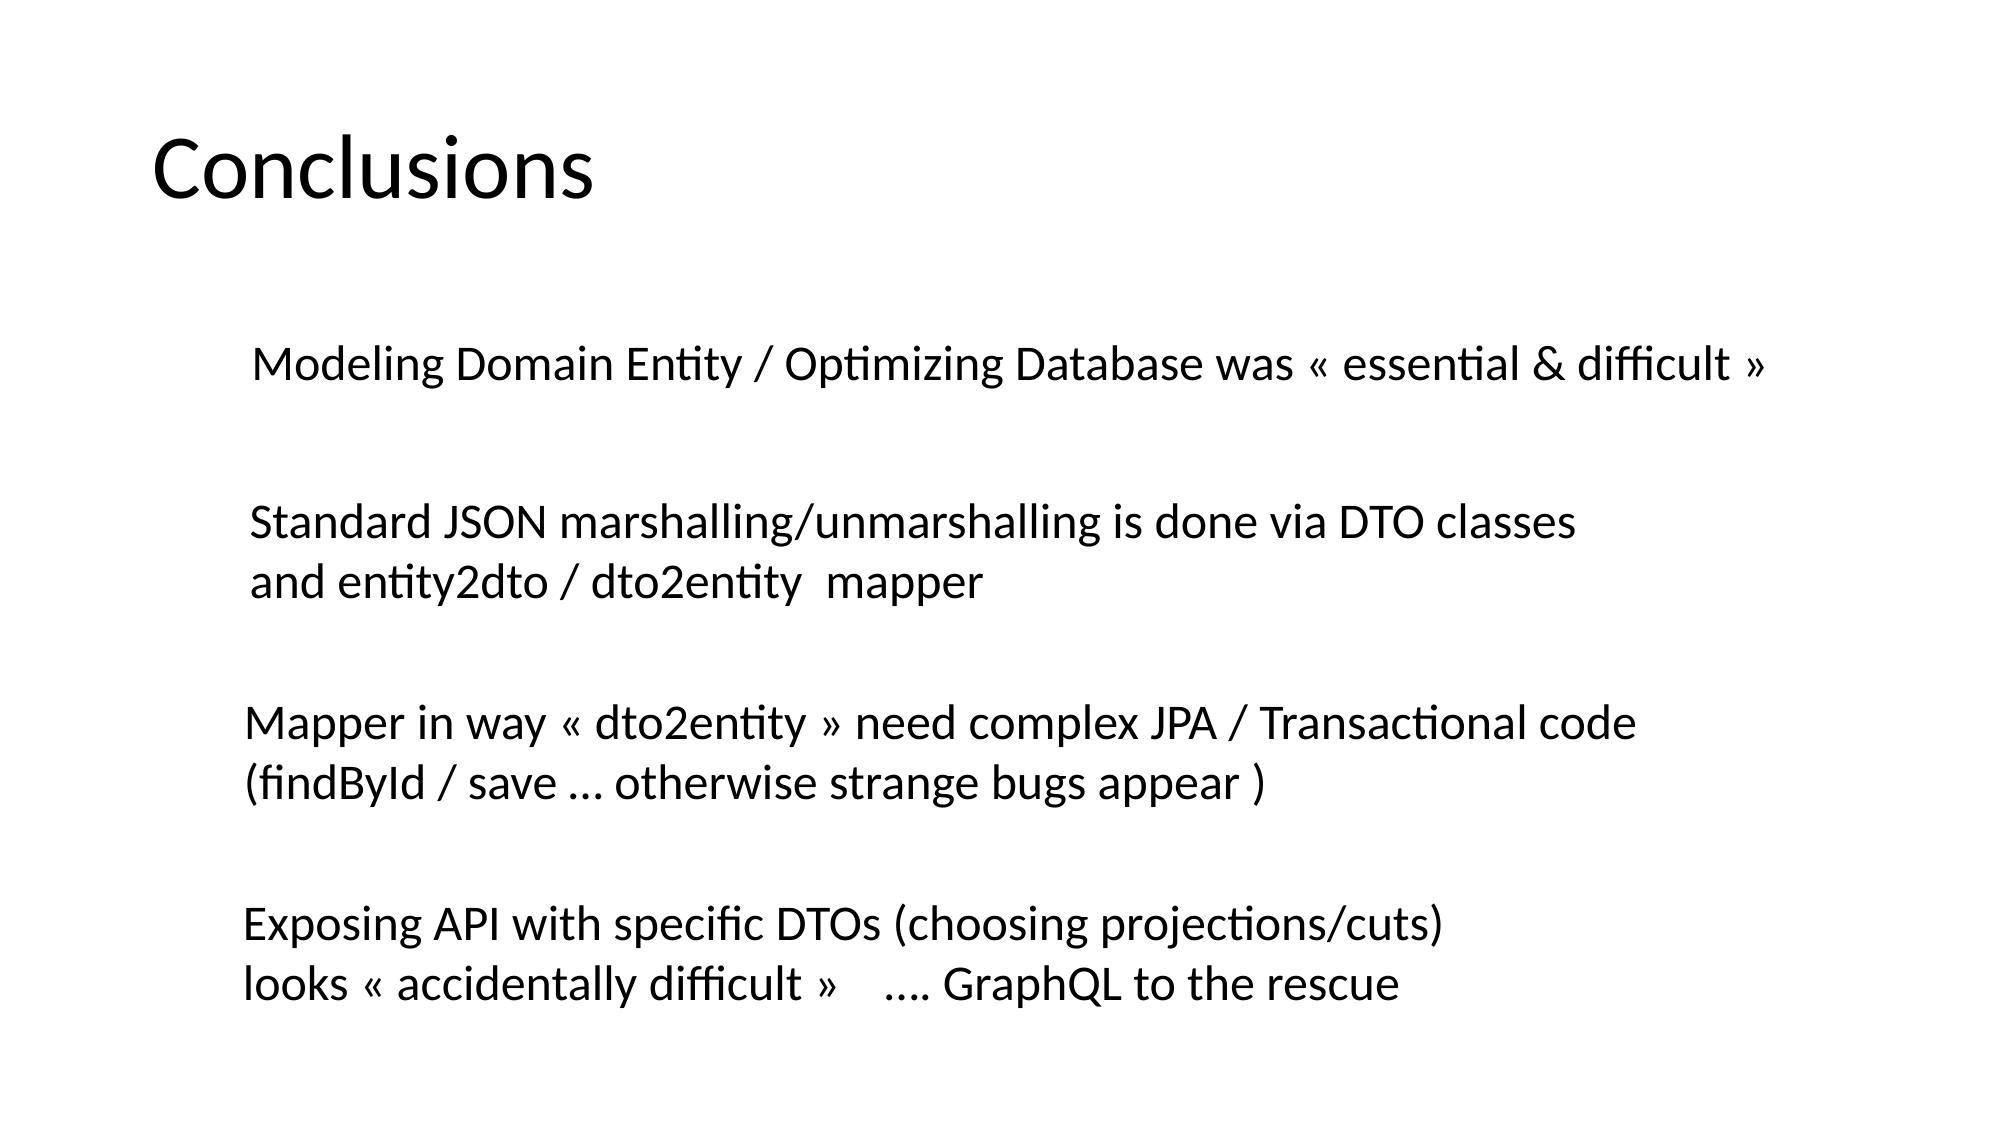

# Conclusions
Modeling Domain Entity / Optimizing Database was « essential & difficult »
Standard JSON marshalling/unmarshalling is done via DTO classes
and entity2dto / dto2entity  mapper
Mapper in way « dto2entity » need complex JPA / Transactional code
(findById / save … otherwise strange bugs appear )
Exposing API with specific DTOs (choosing projections/cuts)
looks « accidentally difficult »    …. GraphQL to the rescue